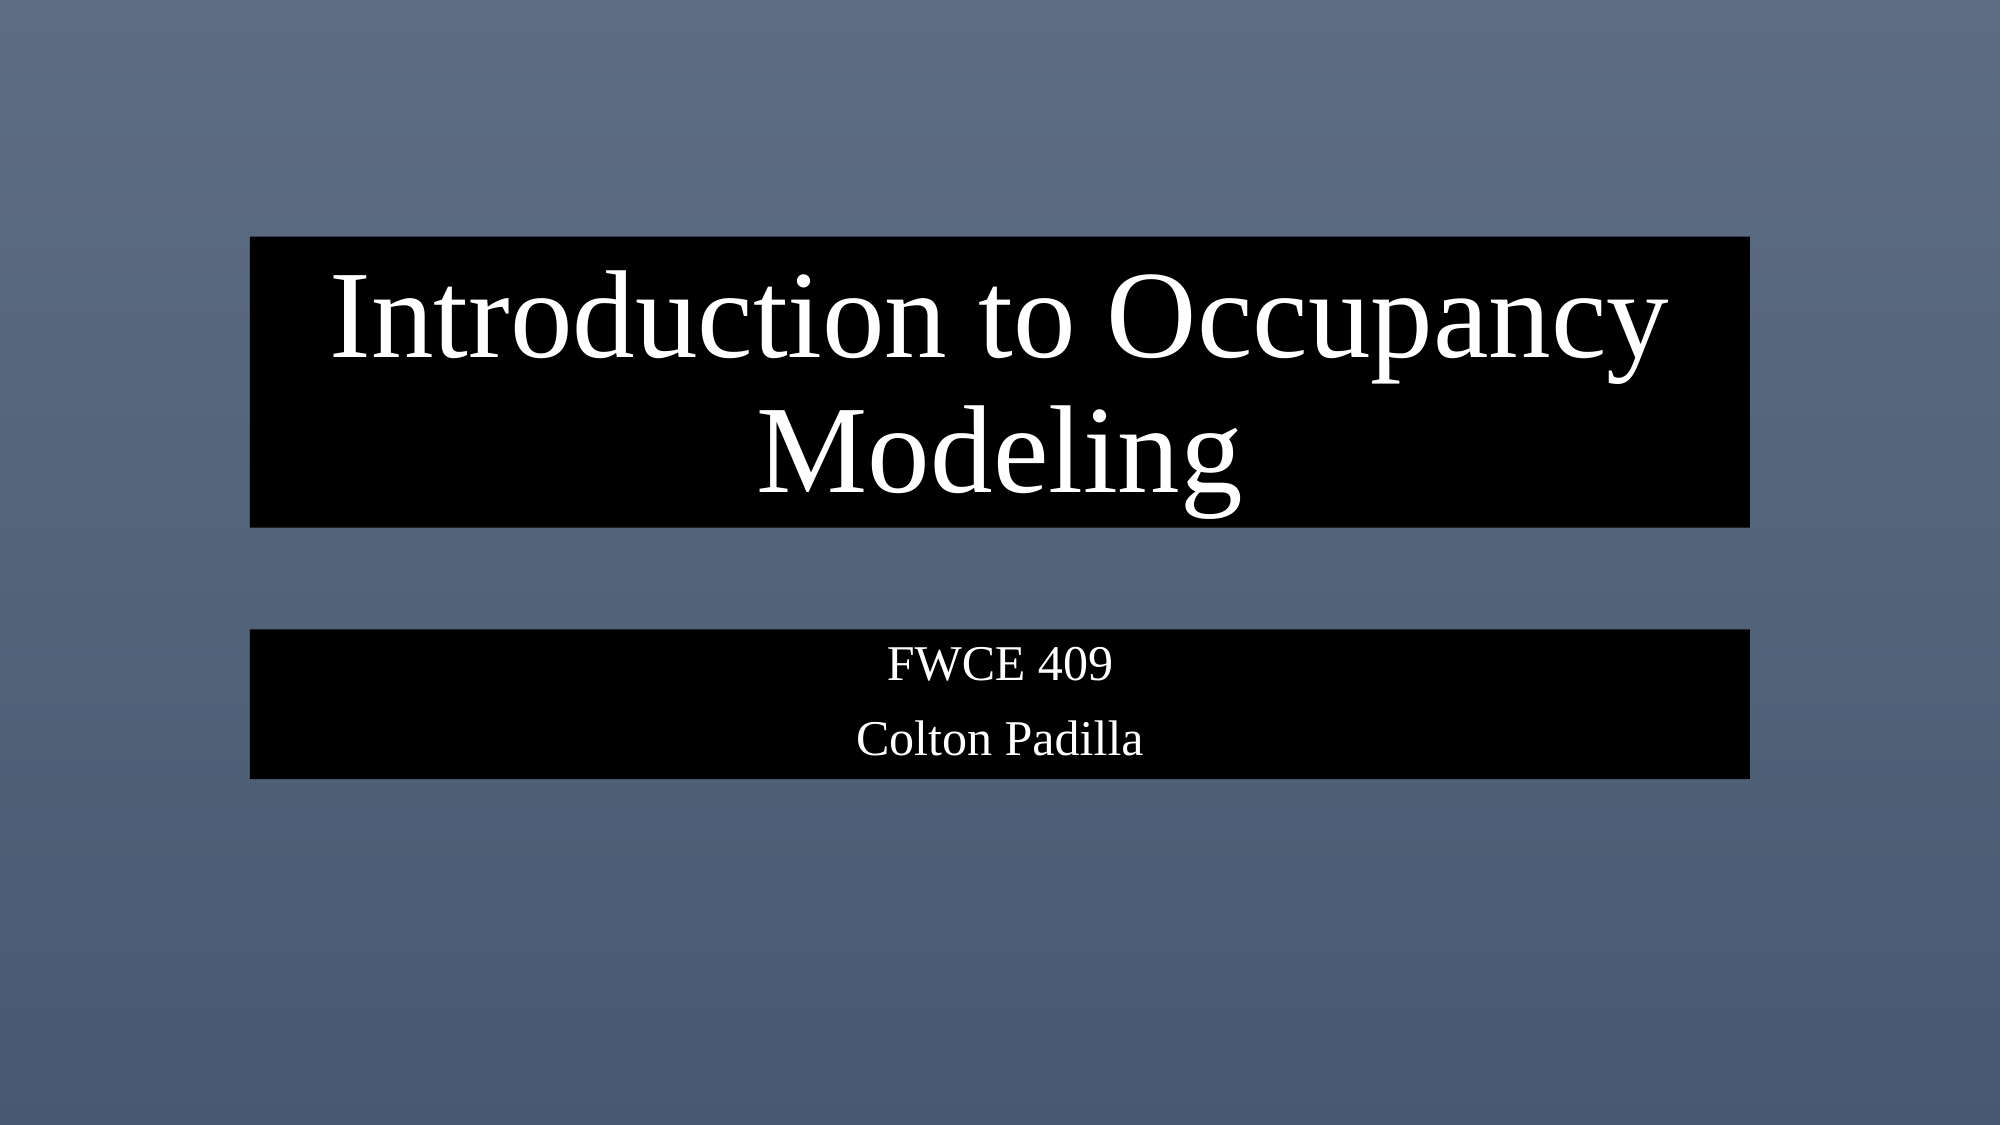

# Introduction to Occupancy Modeling
FWCE 409
Colton Padilla